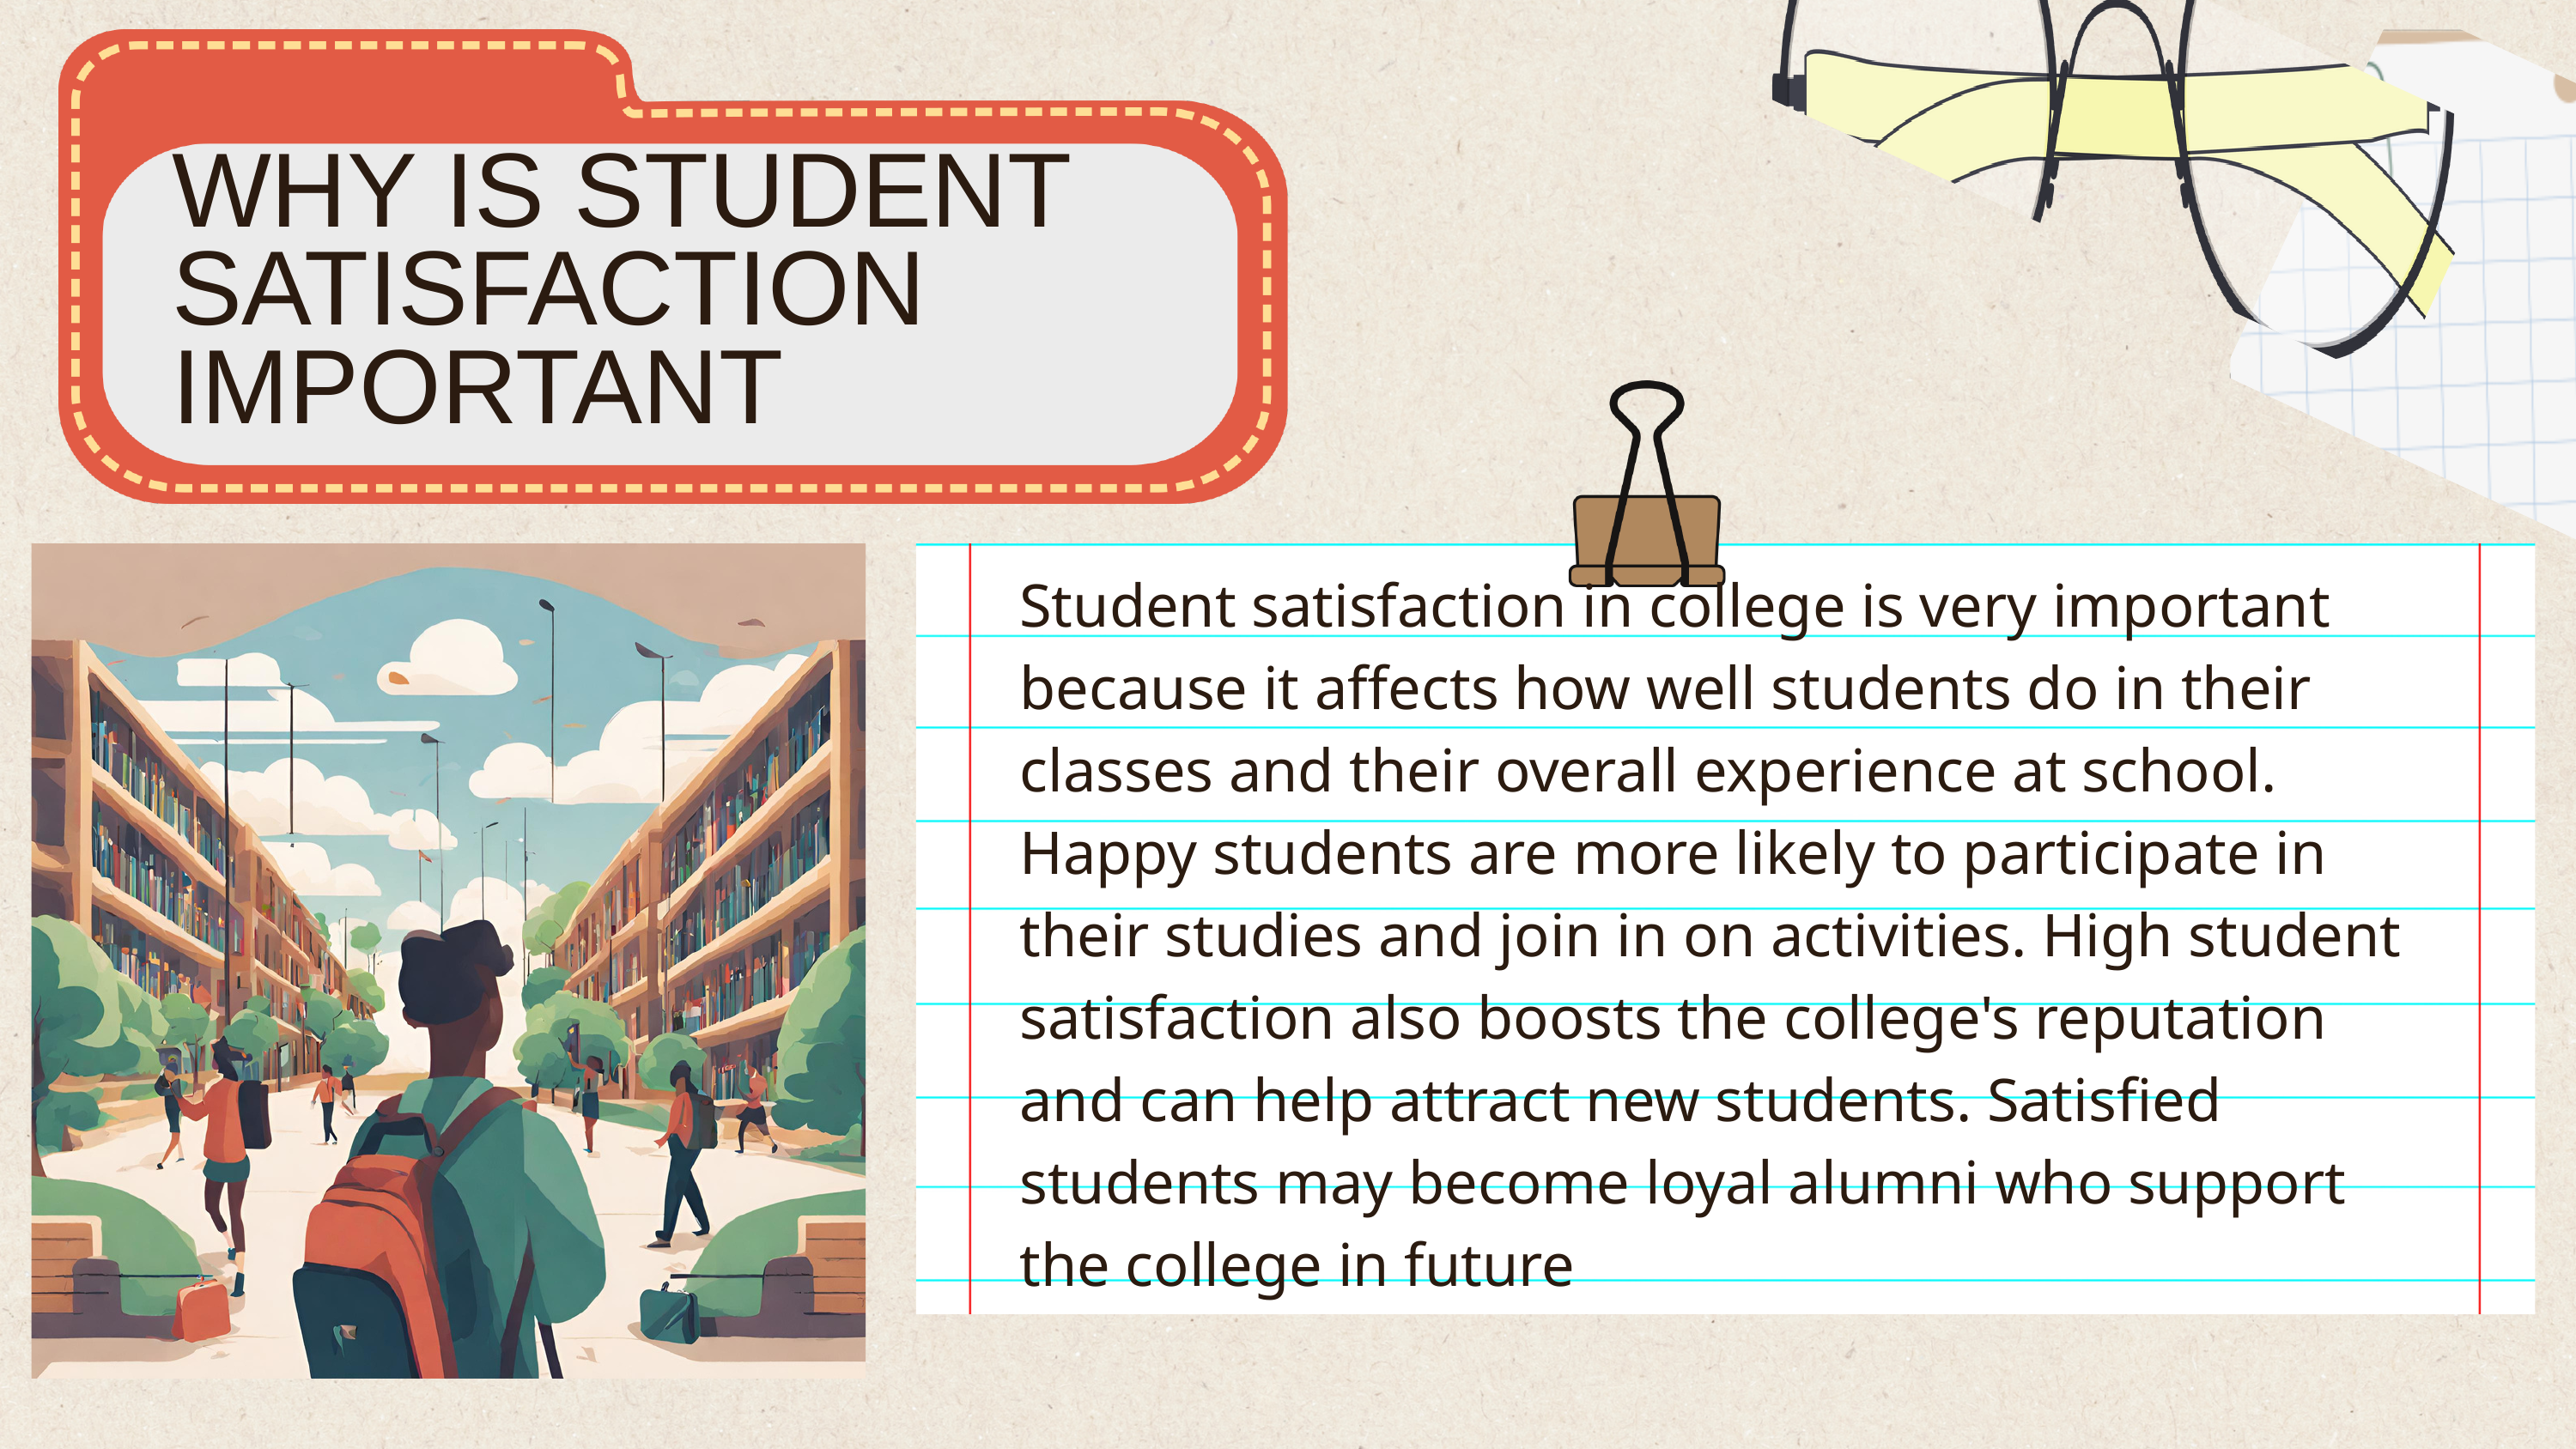

WHY IS STUDENT SATISFACTION IMPORTANT

Student satisfaction in college is very important because it affects how well students do in their classes and their overall experience at school. Happy students are more likely to participate in their studies and join in on activities. High student satisfaction also boosts the college's reputation and can help attract new students. Satisfied students may become loyal alumni who support the college in future